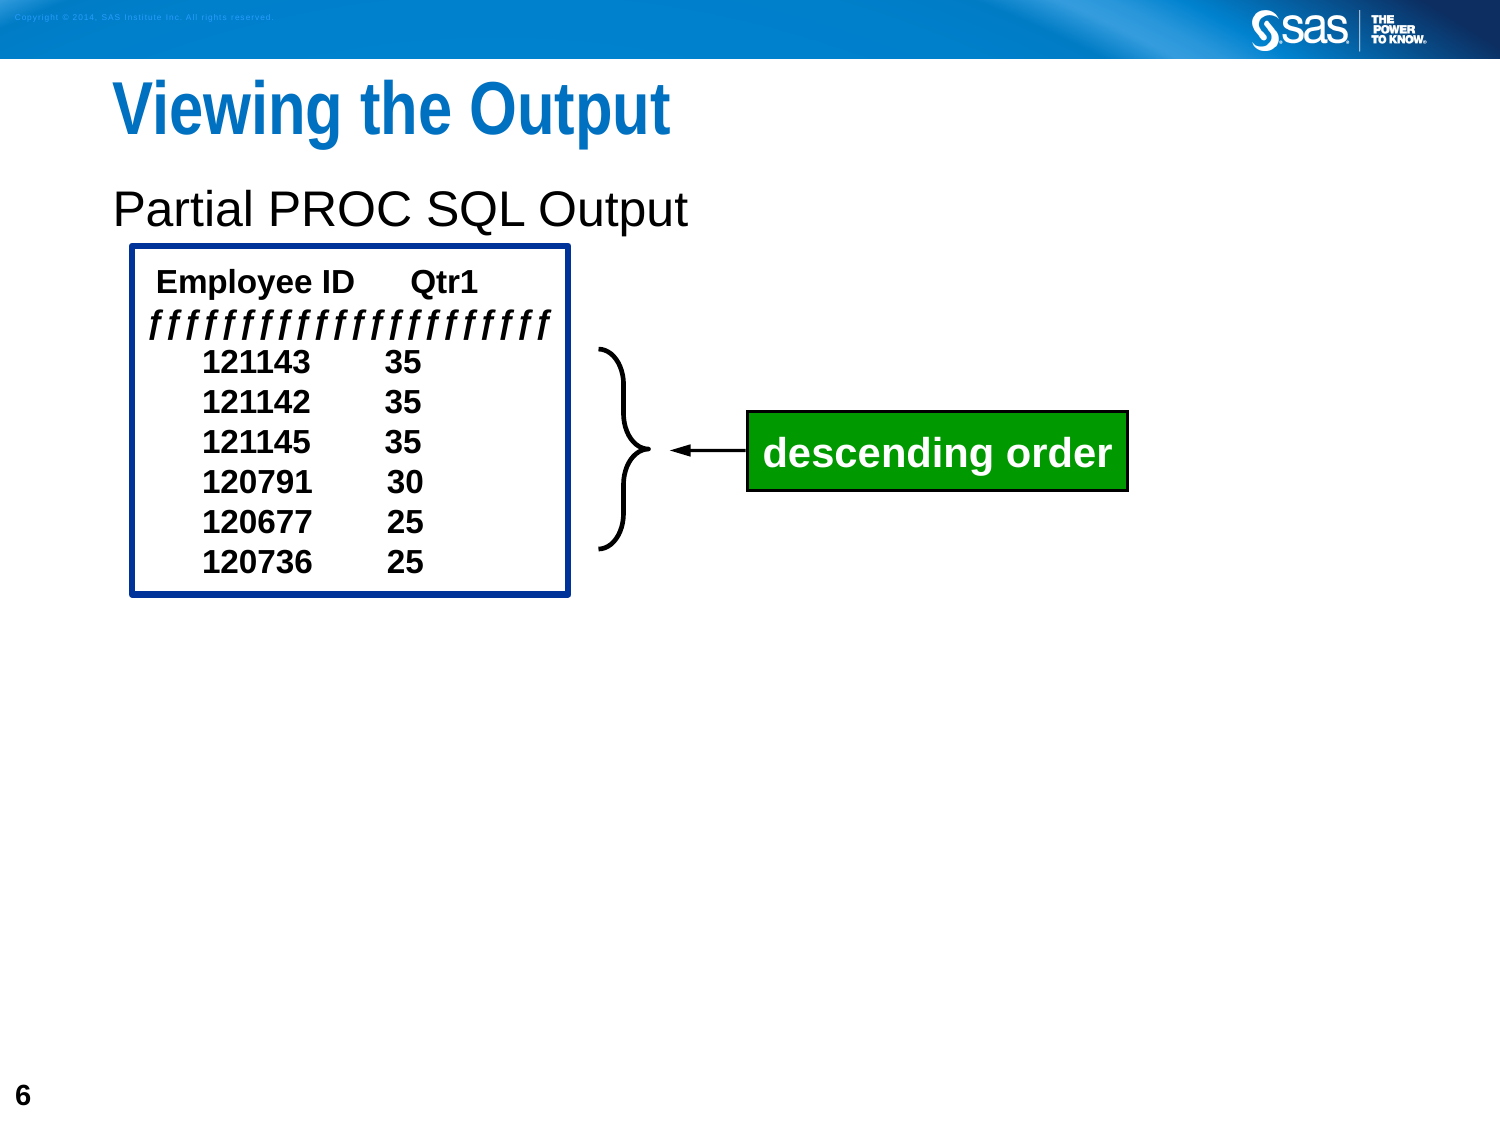

# Viewing the Output
Partial PROC SQL Output

 Employee ID      Qtr1
ƒƒƒƒƒƒƒƒƒƒƒƒƒƒƒƒƒƒƒƒƒƒ
      121143        35
      121142        35
      121145        35
      120791        30
      120677        25
      120736        25

descending order